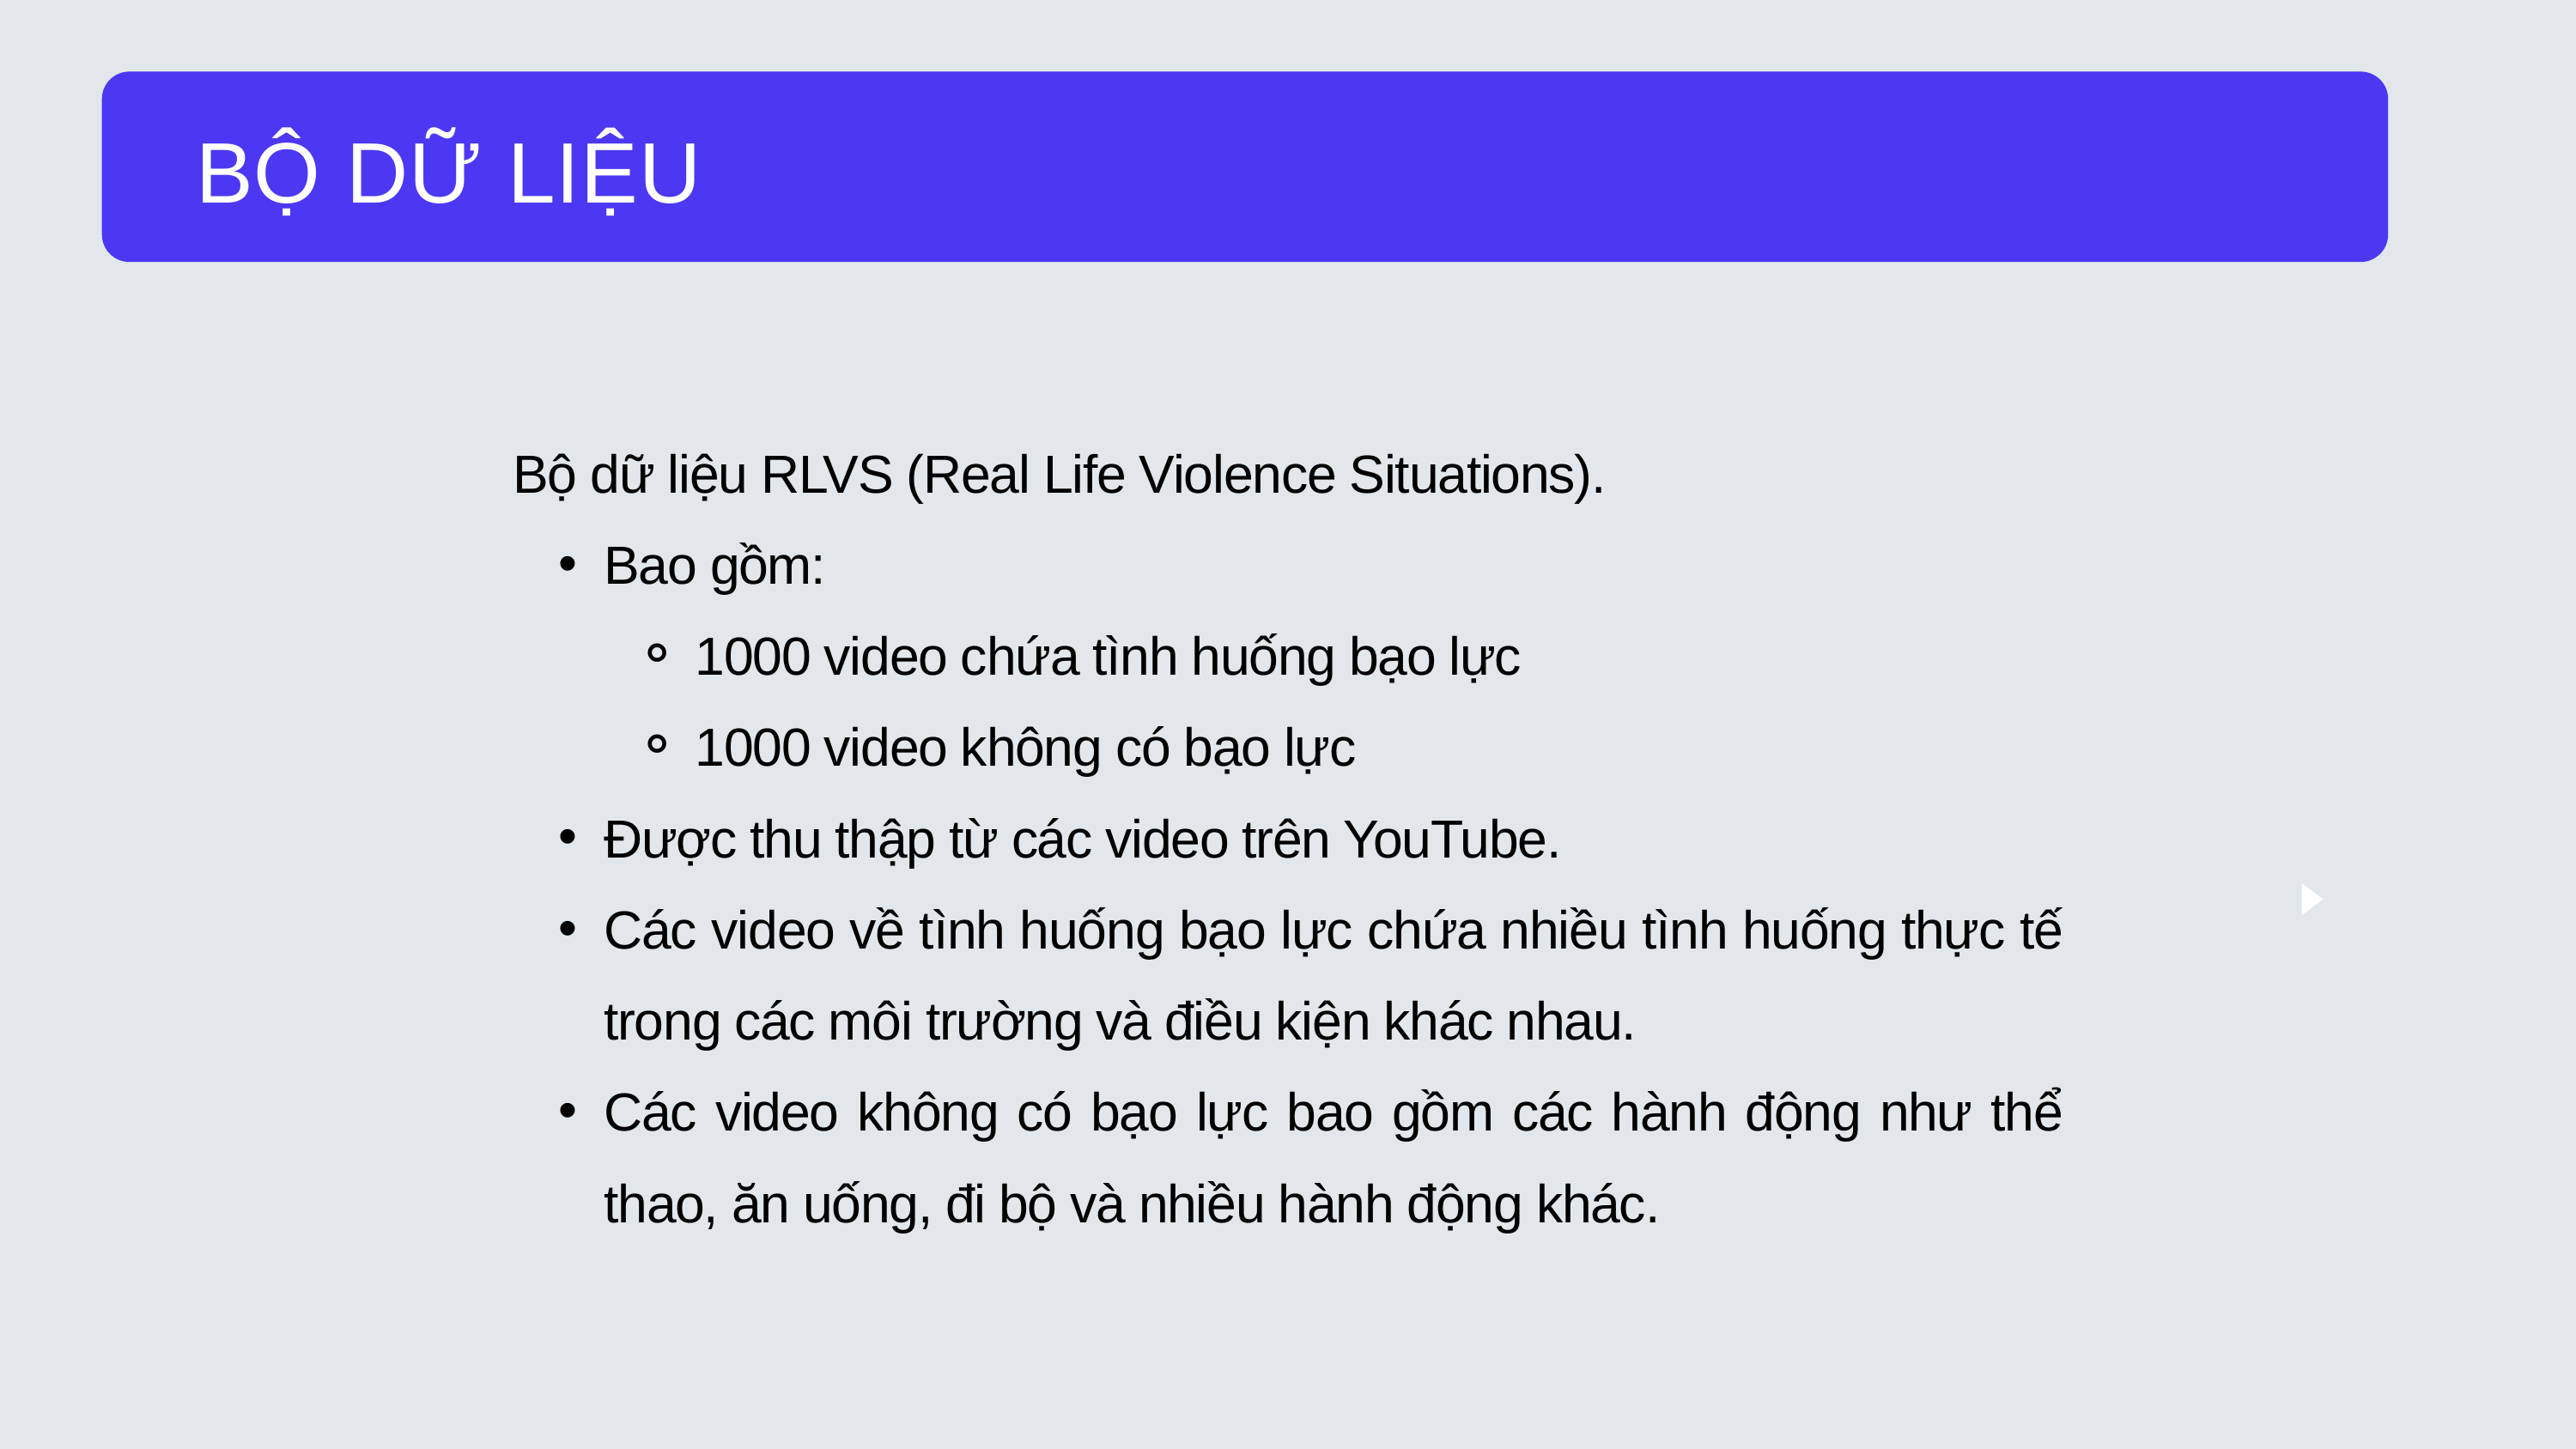

BỘ DỮ LIỆU
Bộ dữ liệu RLVS (Real Life Violence Situations).
Bao gồm:
1000 video chứa tình huống bạo lực
1000 video không có bạo lực
Được thu thập từ các video trên YouTube.
Các video về tình huống bạo lực chứa nhiều tình huống thực tế trong các môi trường và điều kiện khác nhau.
Các video không có bạo lực bao gồm các hành động như thể thao, ăn uống, đi bộ và nhiều hành động khác.